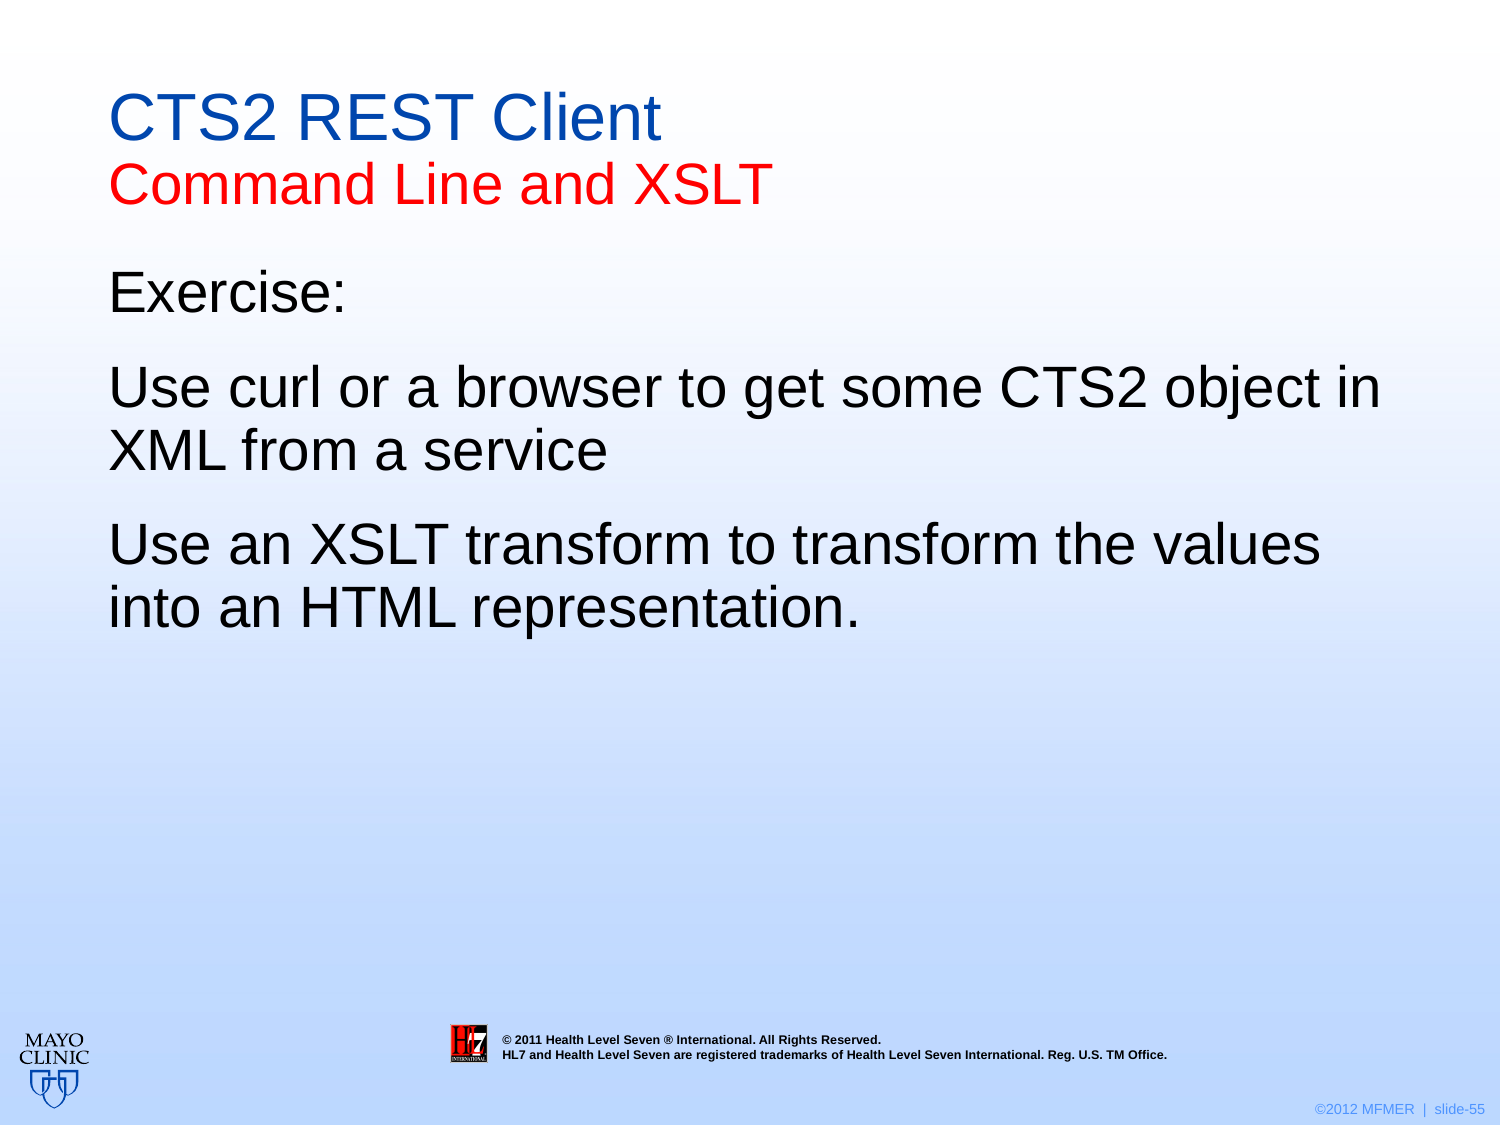

# CTS2 REST Client Command Line and XSLT
Exercise:
Use curl or a browser to get some CTS2 object in XML from a service
Use an XSLT transform to transform the values into an HTML representation.